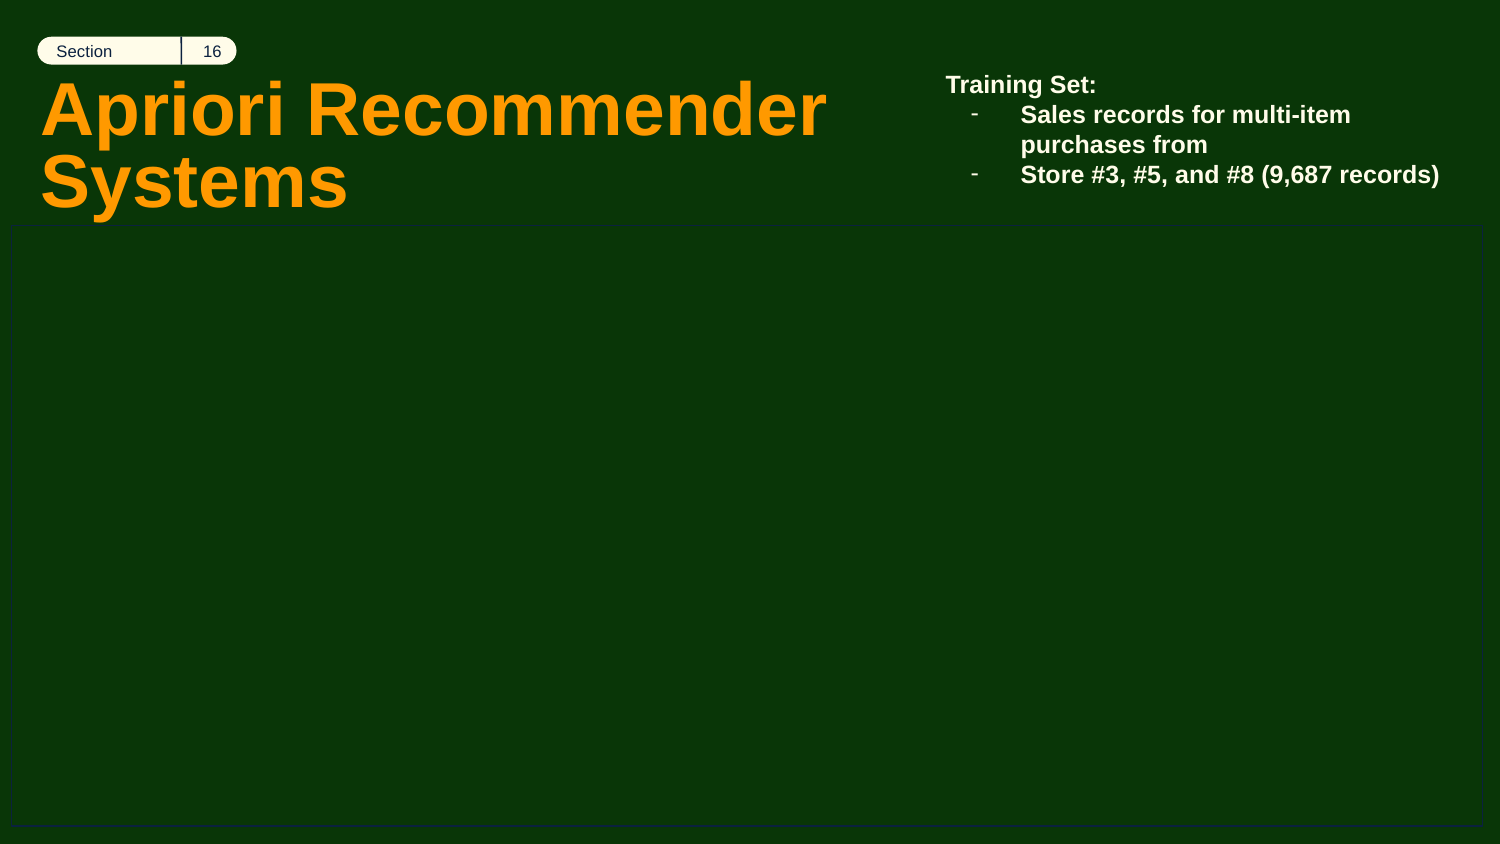

16
Section
12
Section
Training Set:
Sales records for multi-item purchases from
Store #3, #5, and #8 (9,687 records)
# Apriori Recommender Systems

Product Based
Recommender system train on multi-item purchases by product
Category Based
Lorem ipsum dolor sit amet, consectetur adipiscing. Ut accumsan ultricies diam, in rutrum arcu interdum quis. Sed tincidunt tellus eget sapien ornare rutrum.
Advanced Category Based
Lorem ipsum dolor sit amet, consectetur adipiscing. Ut accumsan ultricies diam, in rutrum arcu interdum quis. Sed tincidunt tellus eget sapien ornare rutrum.